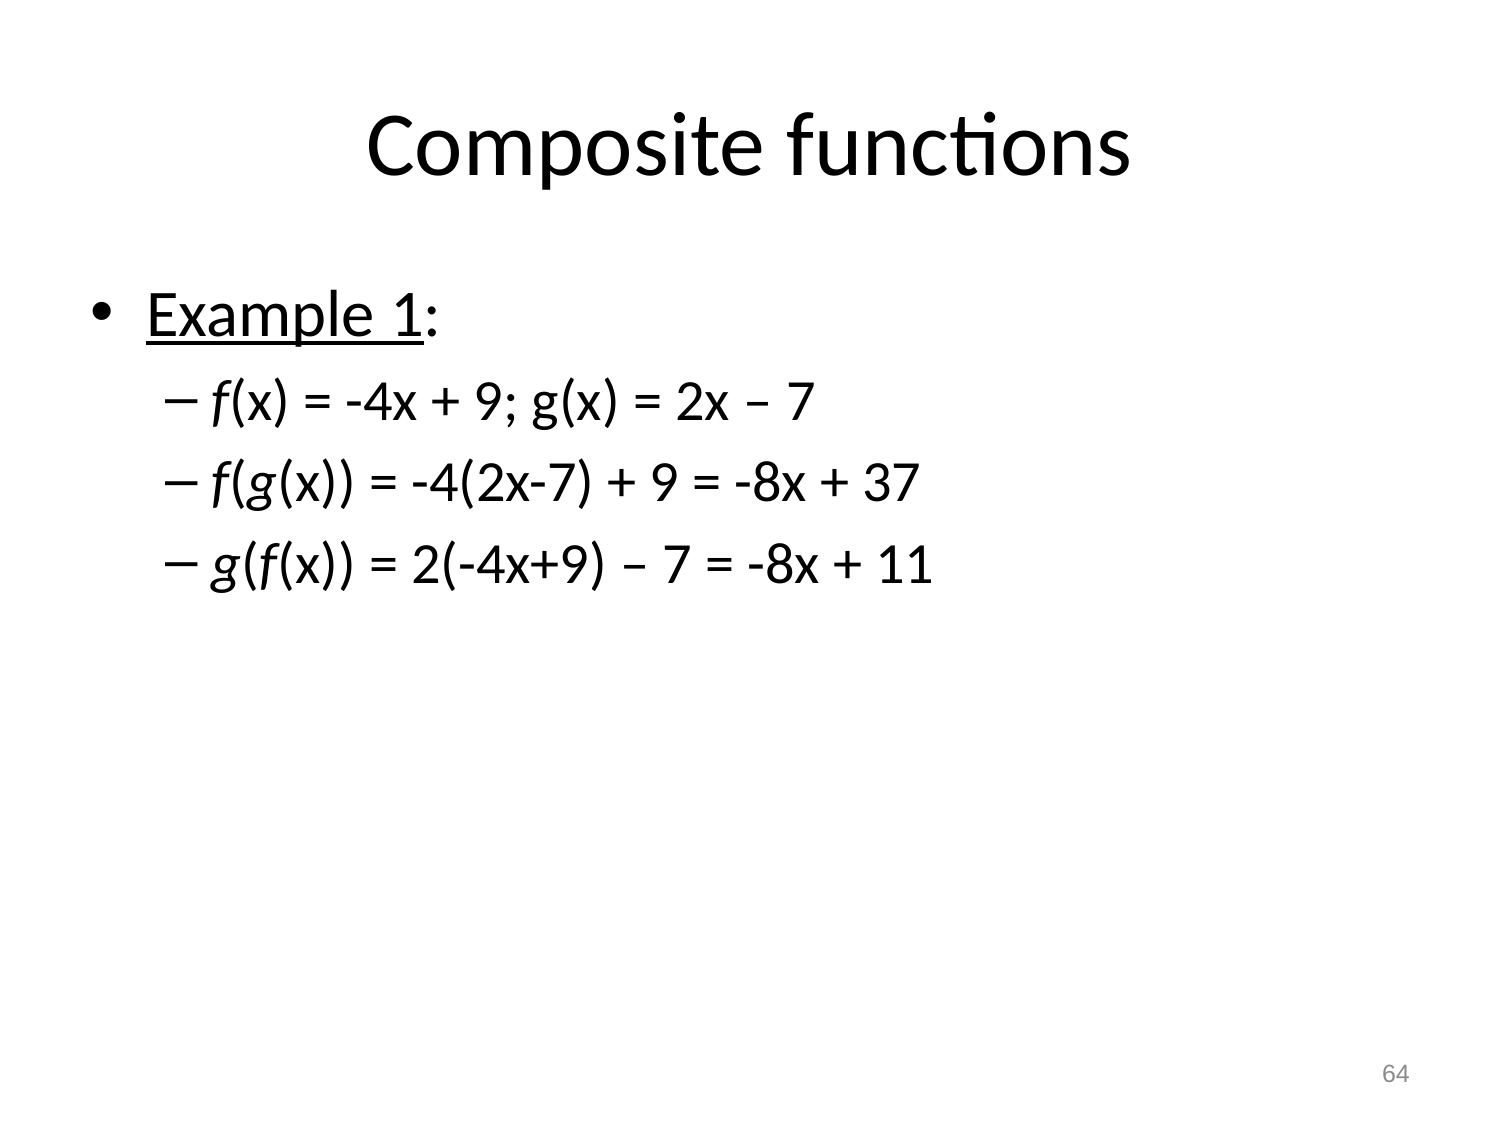

# Composite functions
Example 1:
f(x) = -4x + 9; g(x) = 2x – 7
f(g(x)) = -4(2x-7) + 9 = -8x + 37
g(f(x)) = 2(-4x+9) – 7 = -8x + 11
64